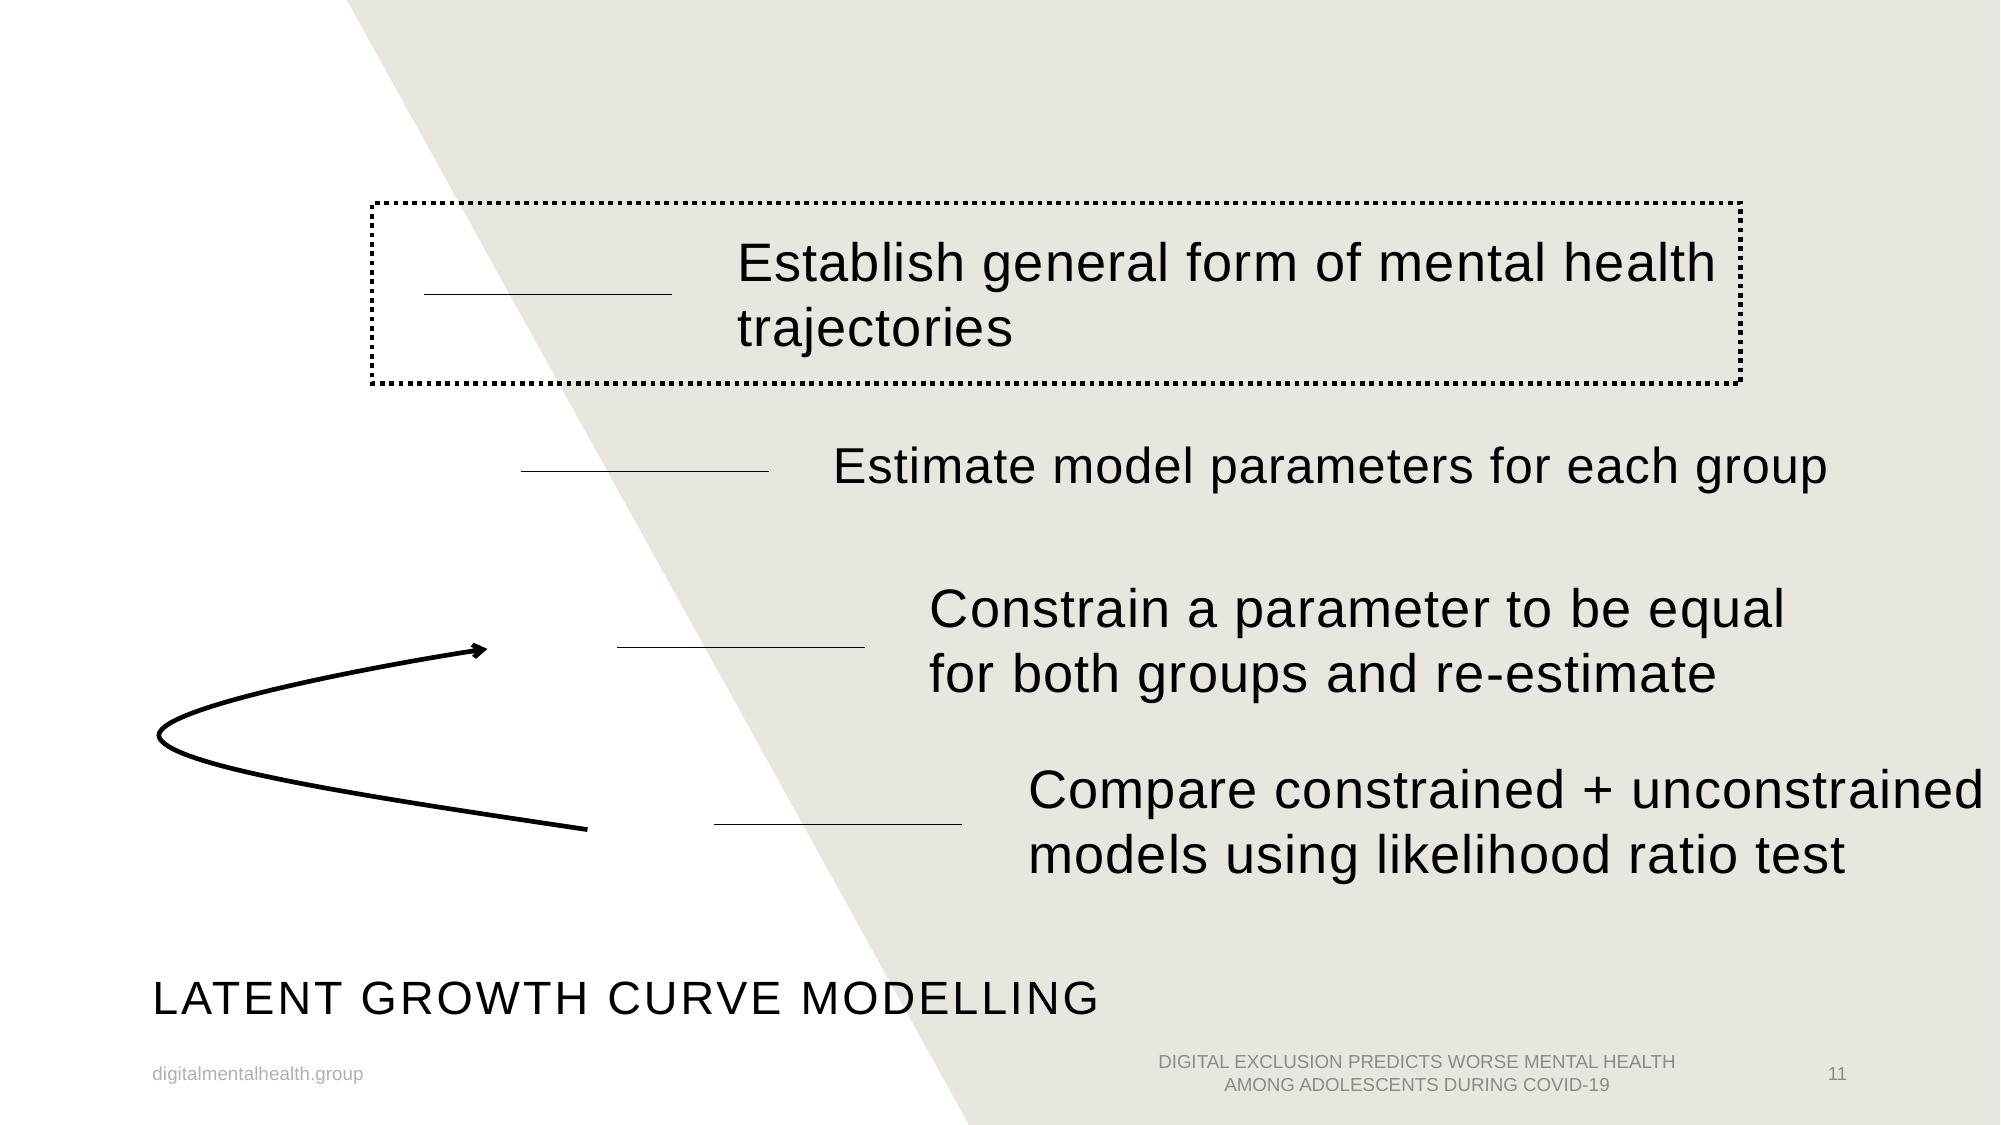

Establish general form of mental health trajectories
Estimate model parameters for each group
Constrain a parameter to be equal for both groups and re-estimate

Compare constrained + unconstrained models using likelihood ratio test
# LATENT GROWTH CURVE MODELLING
digitalmentalhealth.group
DIGITAL EXCLUSION PREDICTS WORSE MENTAL HEALTH AMONG ADOLESCENTS DURING COVID-19
11